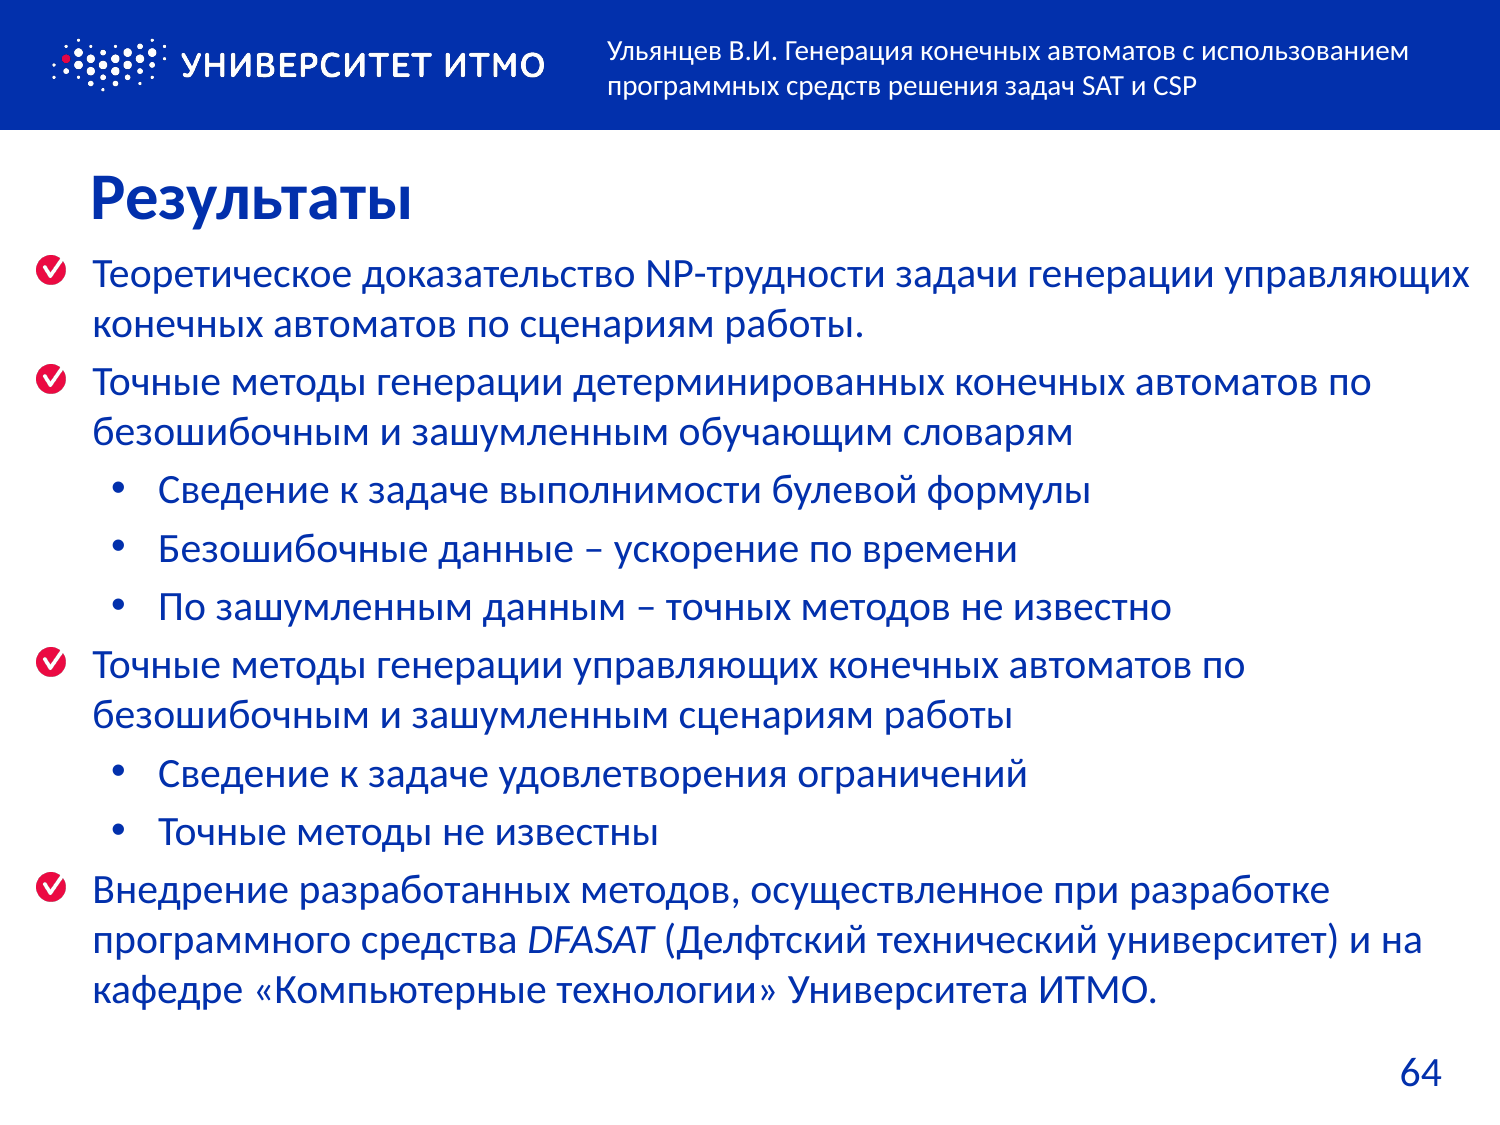

Ульянцев В.И. Генерация конечных автоматов с использованием программных средств решения задач SAT и CSP
# Результаты
Теоретическое доказательство NP-трудности задачи генерации управляющих конечных автоматов по сценариям работы.
Точные методы генерации детерминированных конечных автоматов по безошибочным и зашумленным обучающим словарям
Сведение к задаче выполнимости булевой формулы
Безошибочные данные – ускорение по времени
По зашумленным данным – точных методов не известно
Точные методы генерации управляющих конечных автоматов по безошибочным и зашумленным сценариям работы
Сведение к задаче удовлетворения ограничений
Точные методы не известны
Внедрение разработанных методов, осуществленное при разработке программного средства DFASAT (Делфтский технический университет) и на кафедре «Компьютерные технологии» Университета ИТМО.